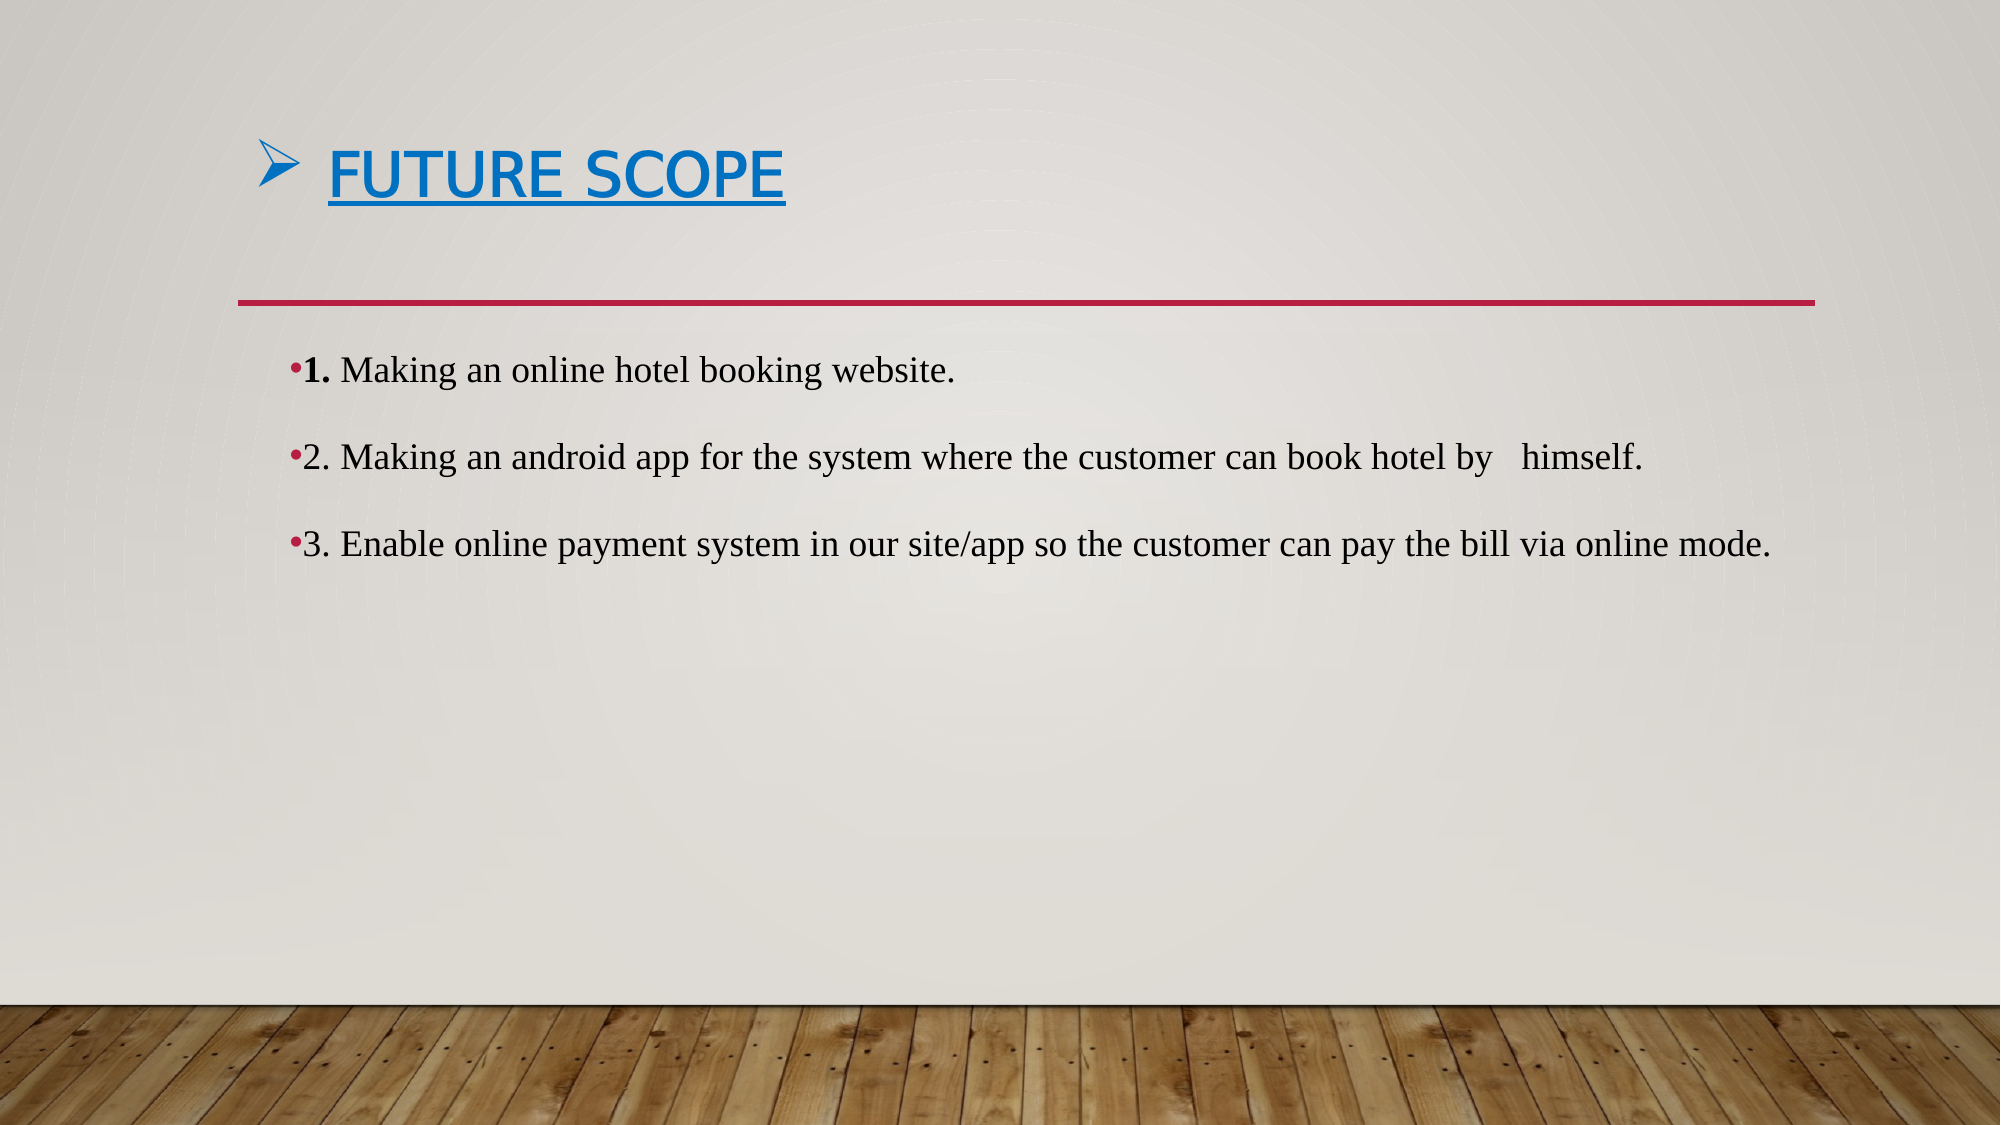

# Future scope
1. Making an online hotel booking website.
2. Making an android app for the system where the customer can book hotel by   himself.
3. Enable online payment system in our site/app so the customer can pay the bill via online mode.